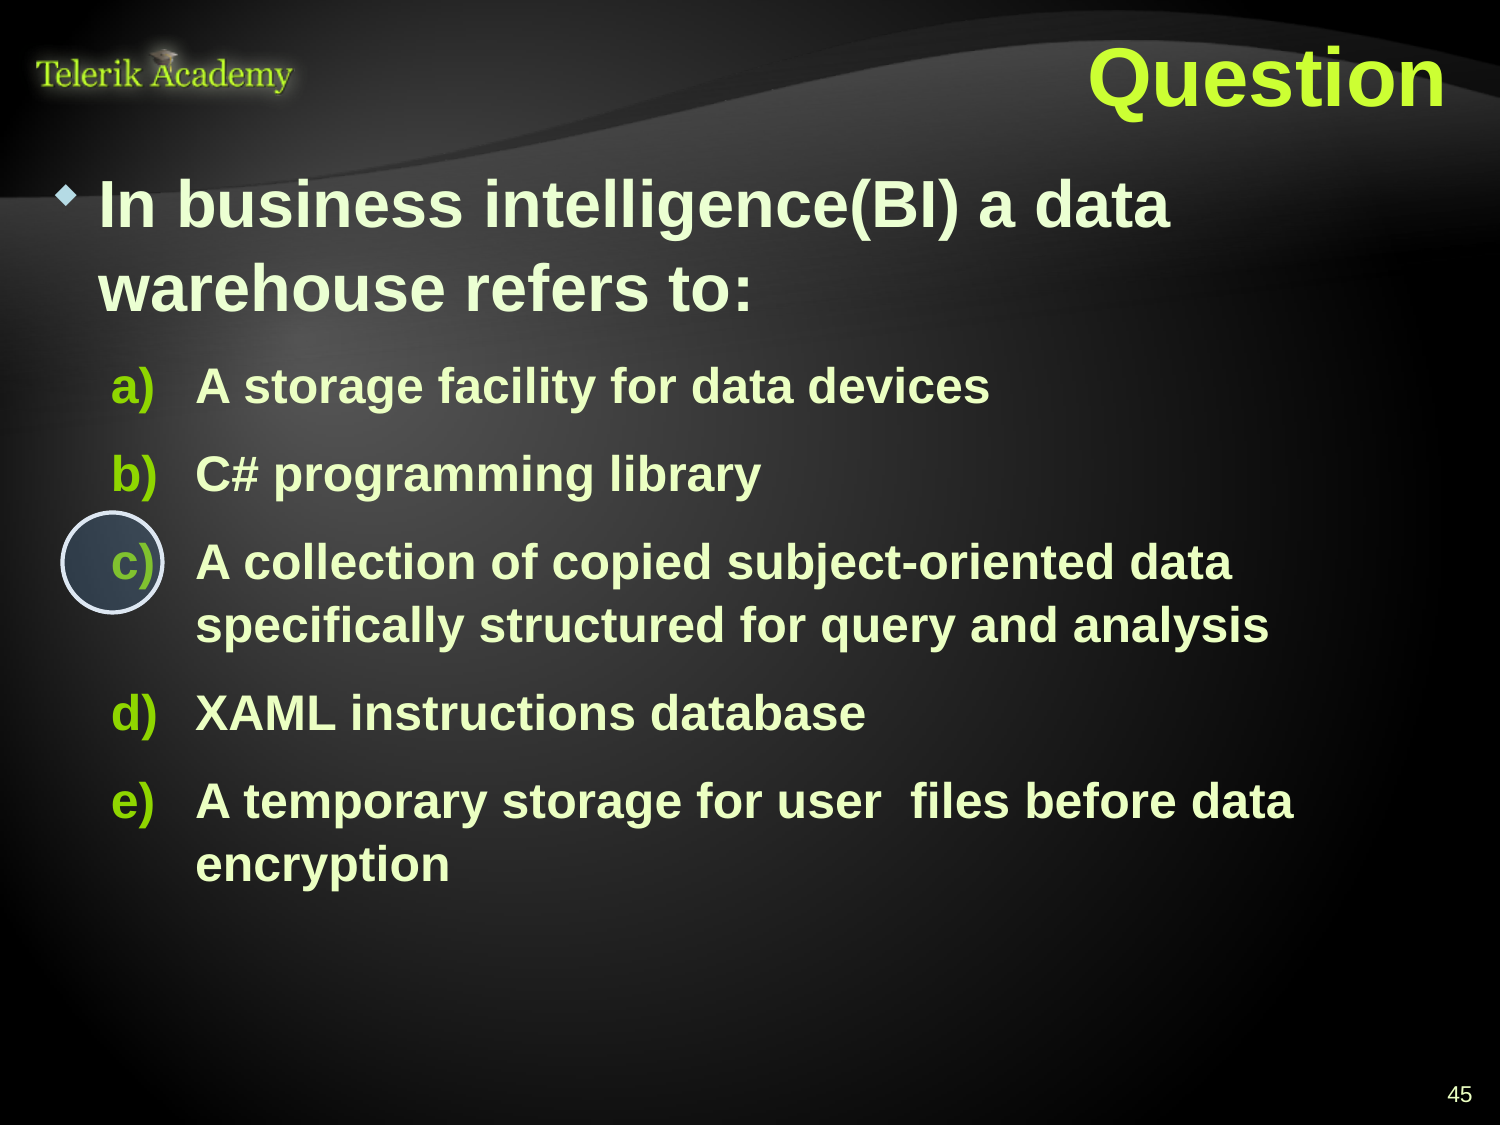

# Question
In business intelligence(BI) a data warehouse refers to:
A storage facility for data devices
C# programming library
A collection of copied subject-oriented data specifically structured for query and analysis
XAML instructions database
A temporary storage for user  files before data encryption

45